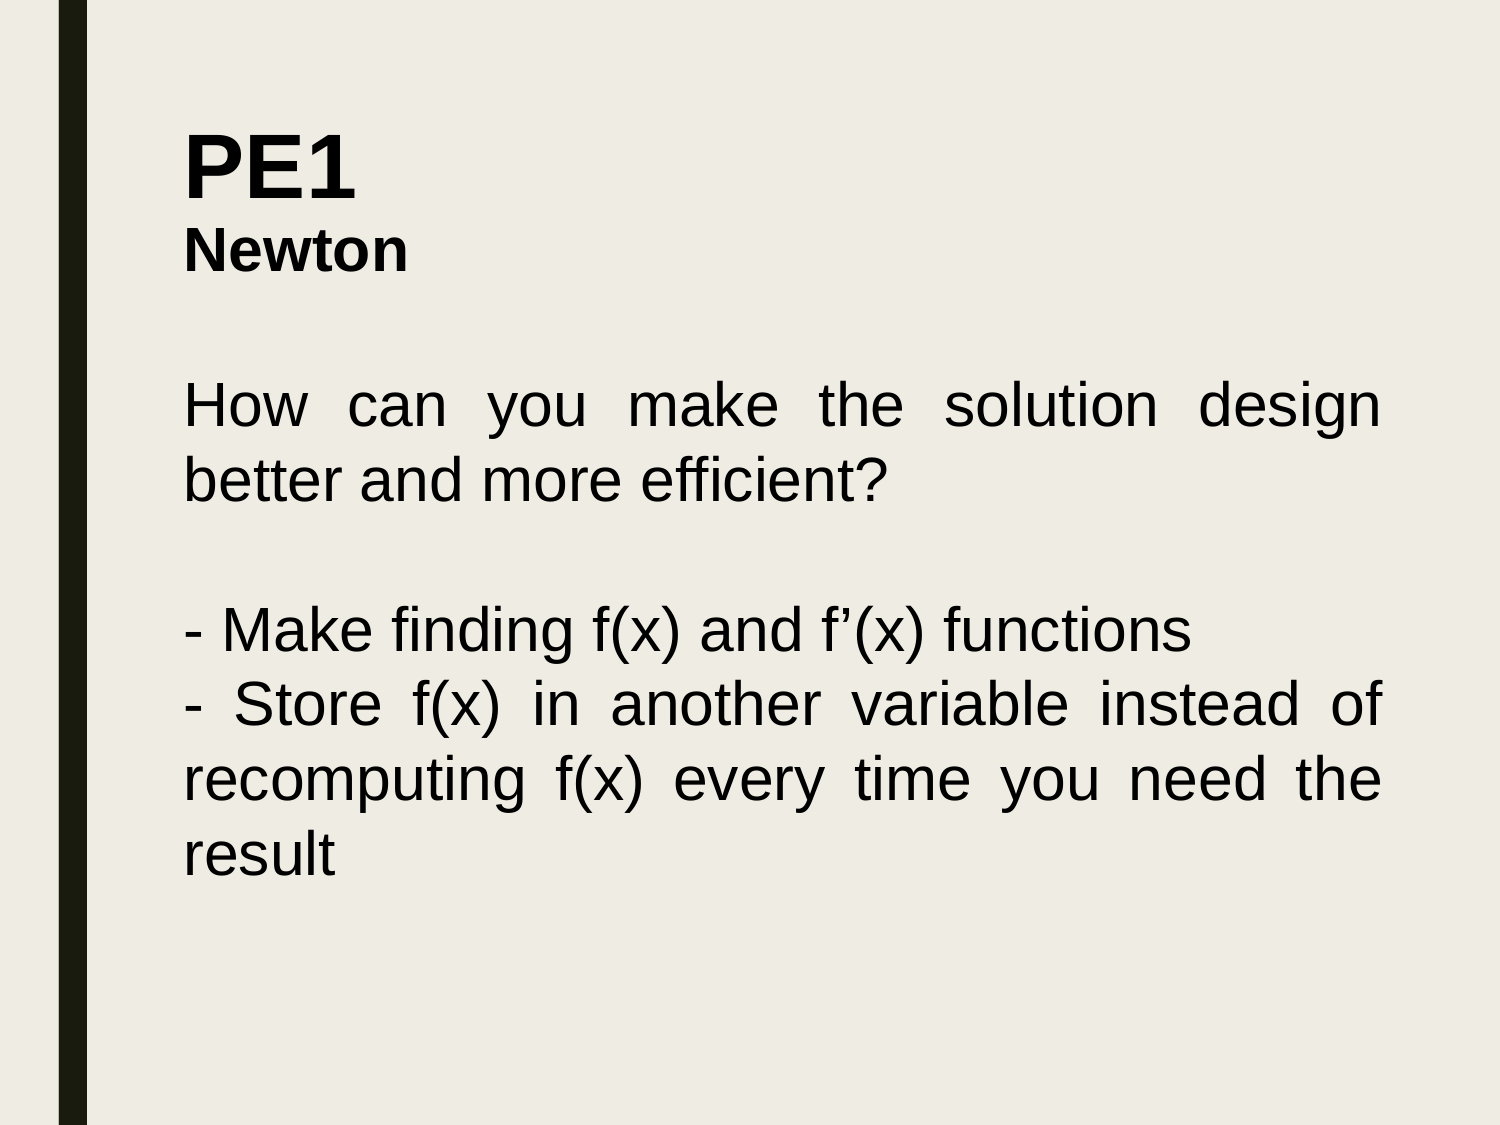

# PE1 Newton
How can you make the solution design better and more efficient?

- Make finding f(x) and f’(x) functions
- Store f(x) in another variable instead of recomputing f(x) every time you need the result